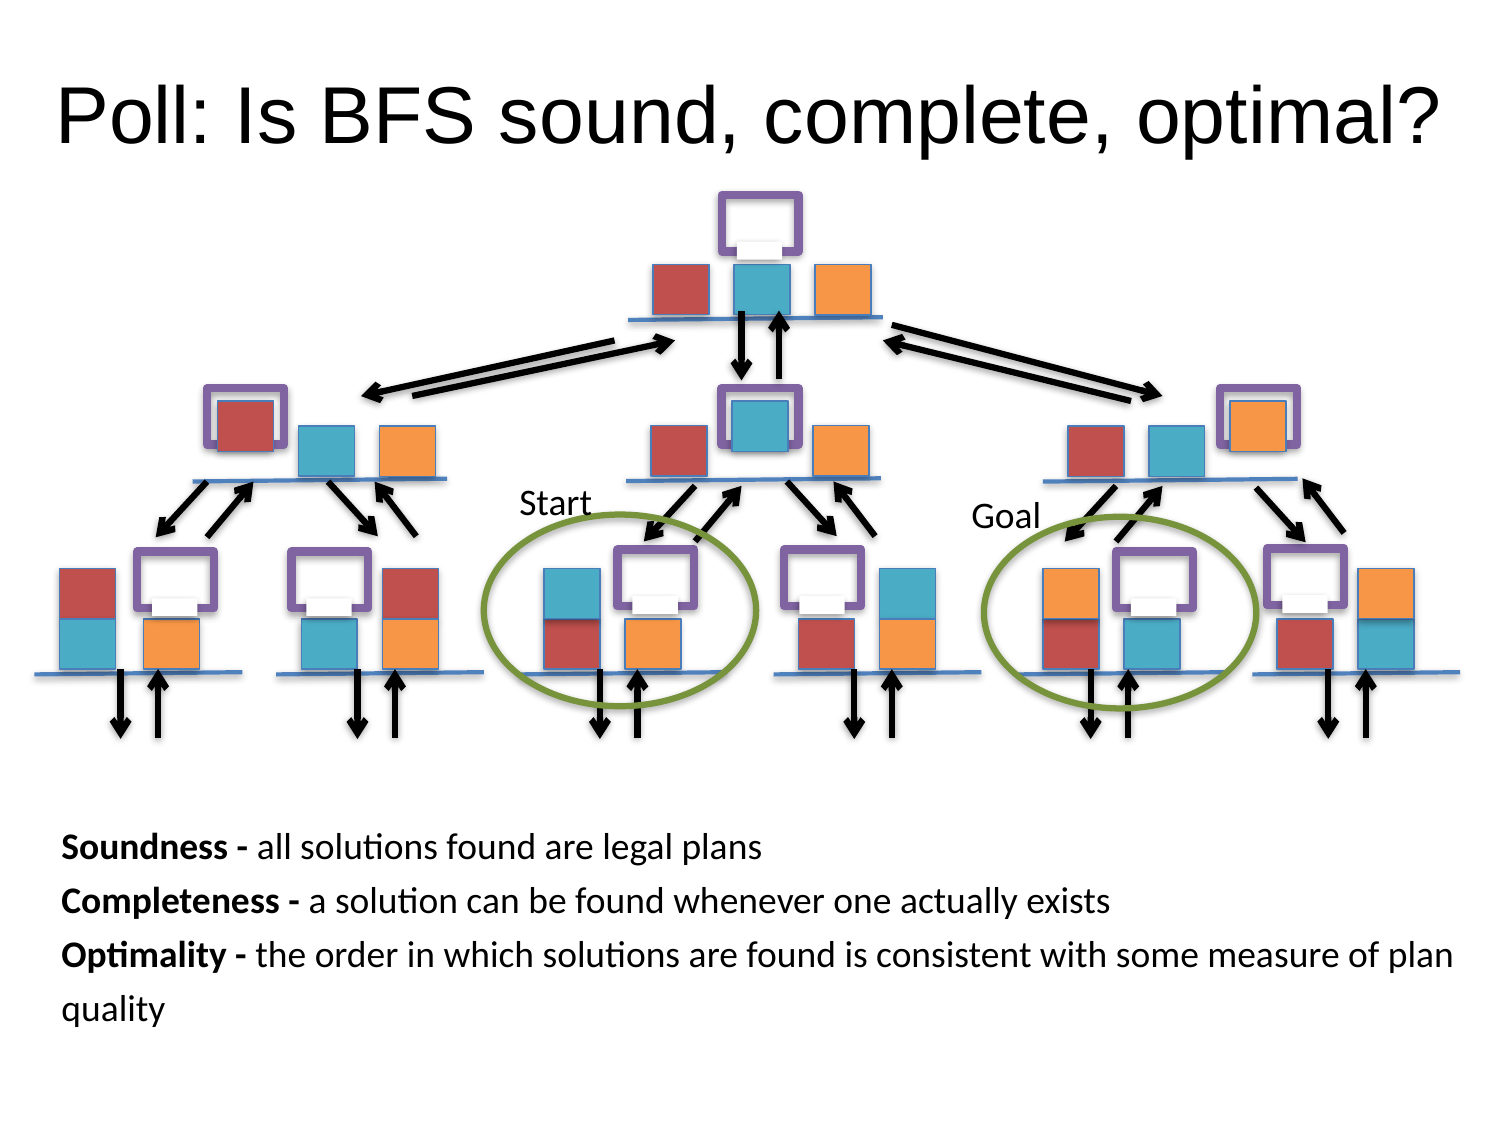

# Poll: Is BFS sound, complete, optimal?

Start
Goal

Soundness - all solutions found are legal plans
Completeness - a solution can be found whenever one actually exists
Optimality - the order in which solutions are found is consistent with some measure of plan quality